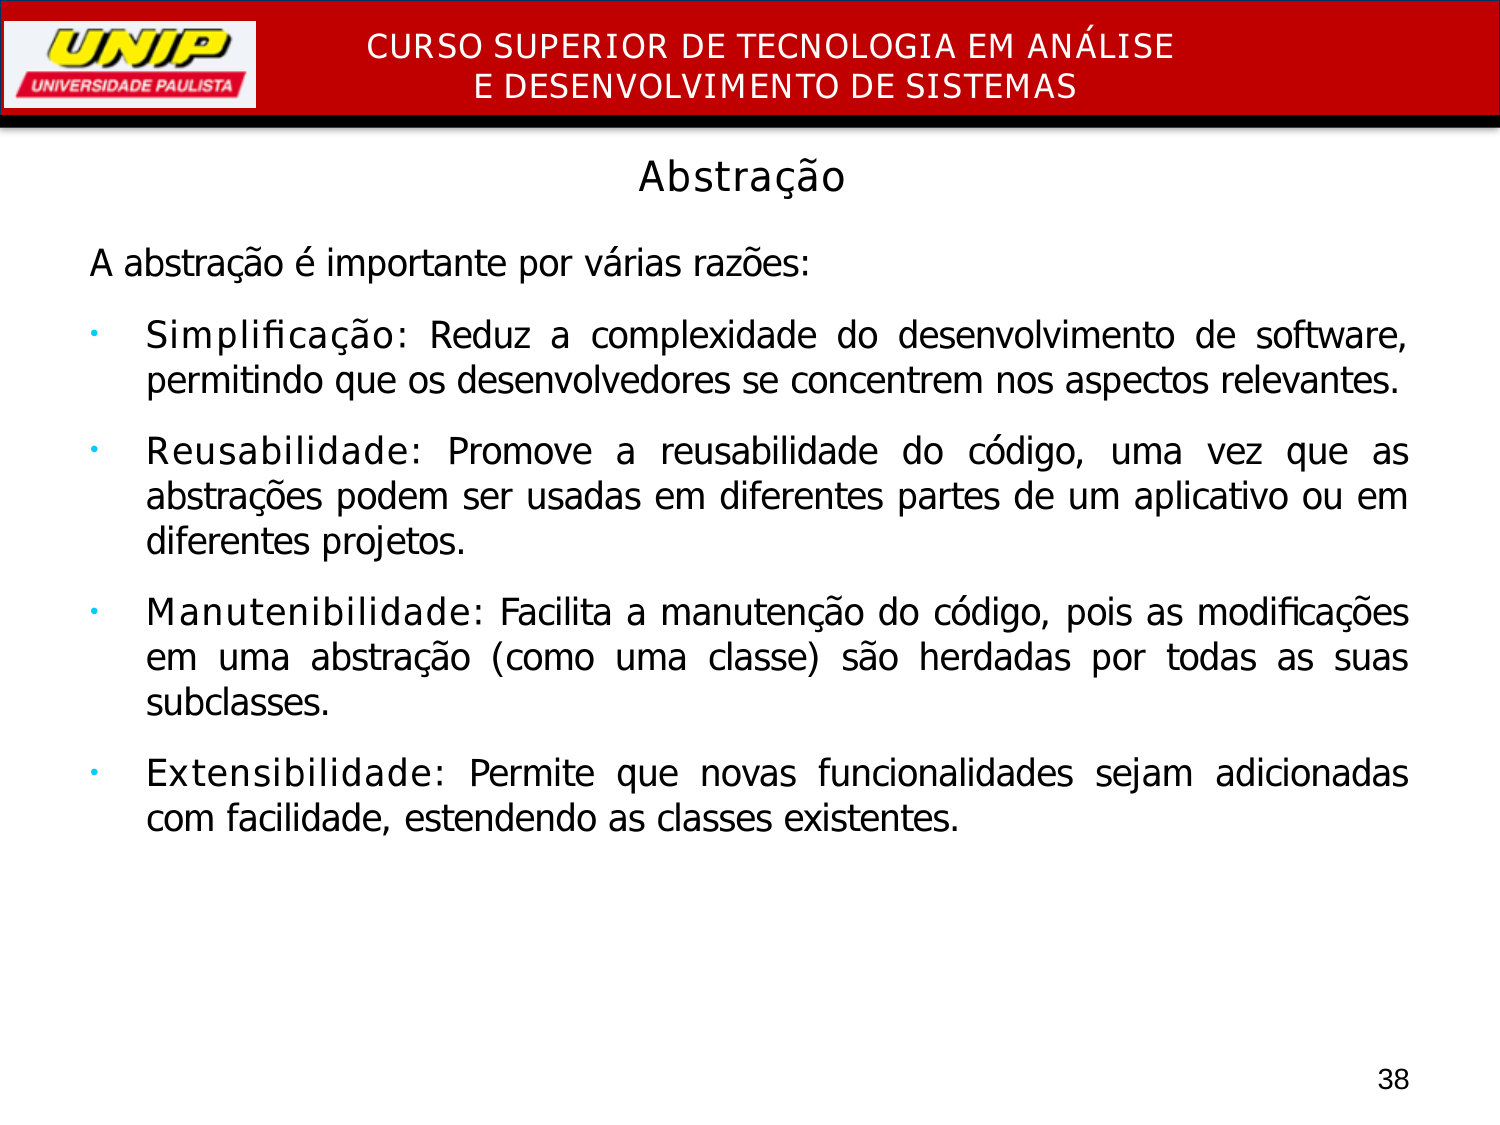

# Abstração
A abstração é importante por várias razões:
Simplificação: Reduz a complexidade do desenvolvimento de software, permitindo que os desenvolvedores se concentrem nos aspectos relevantes.
Reusabilidade: Promove a reusabilidade do código, uma vez que as abstrações podem ser usadas em diferentes partes de um aplicativo ou em diferentes projetos.
Manutenibilidade: Facilita a manutenção do código, pois as modificações em uma abstração (como uma classe) são herdadas por todas as suas subclasses.
Extensibilidade: Permite que novas funcionalidades sejam adicionadas com facilidade, estendendo as classes existentes.

38